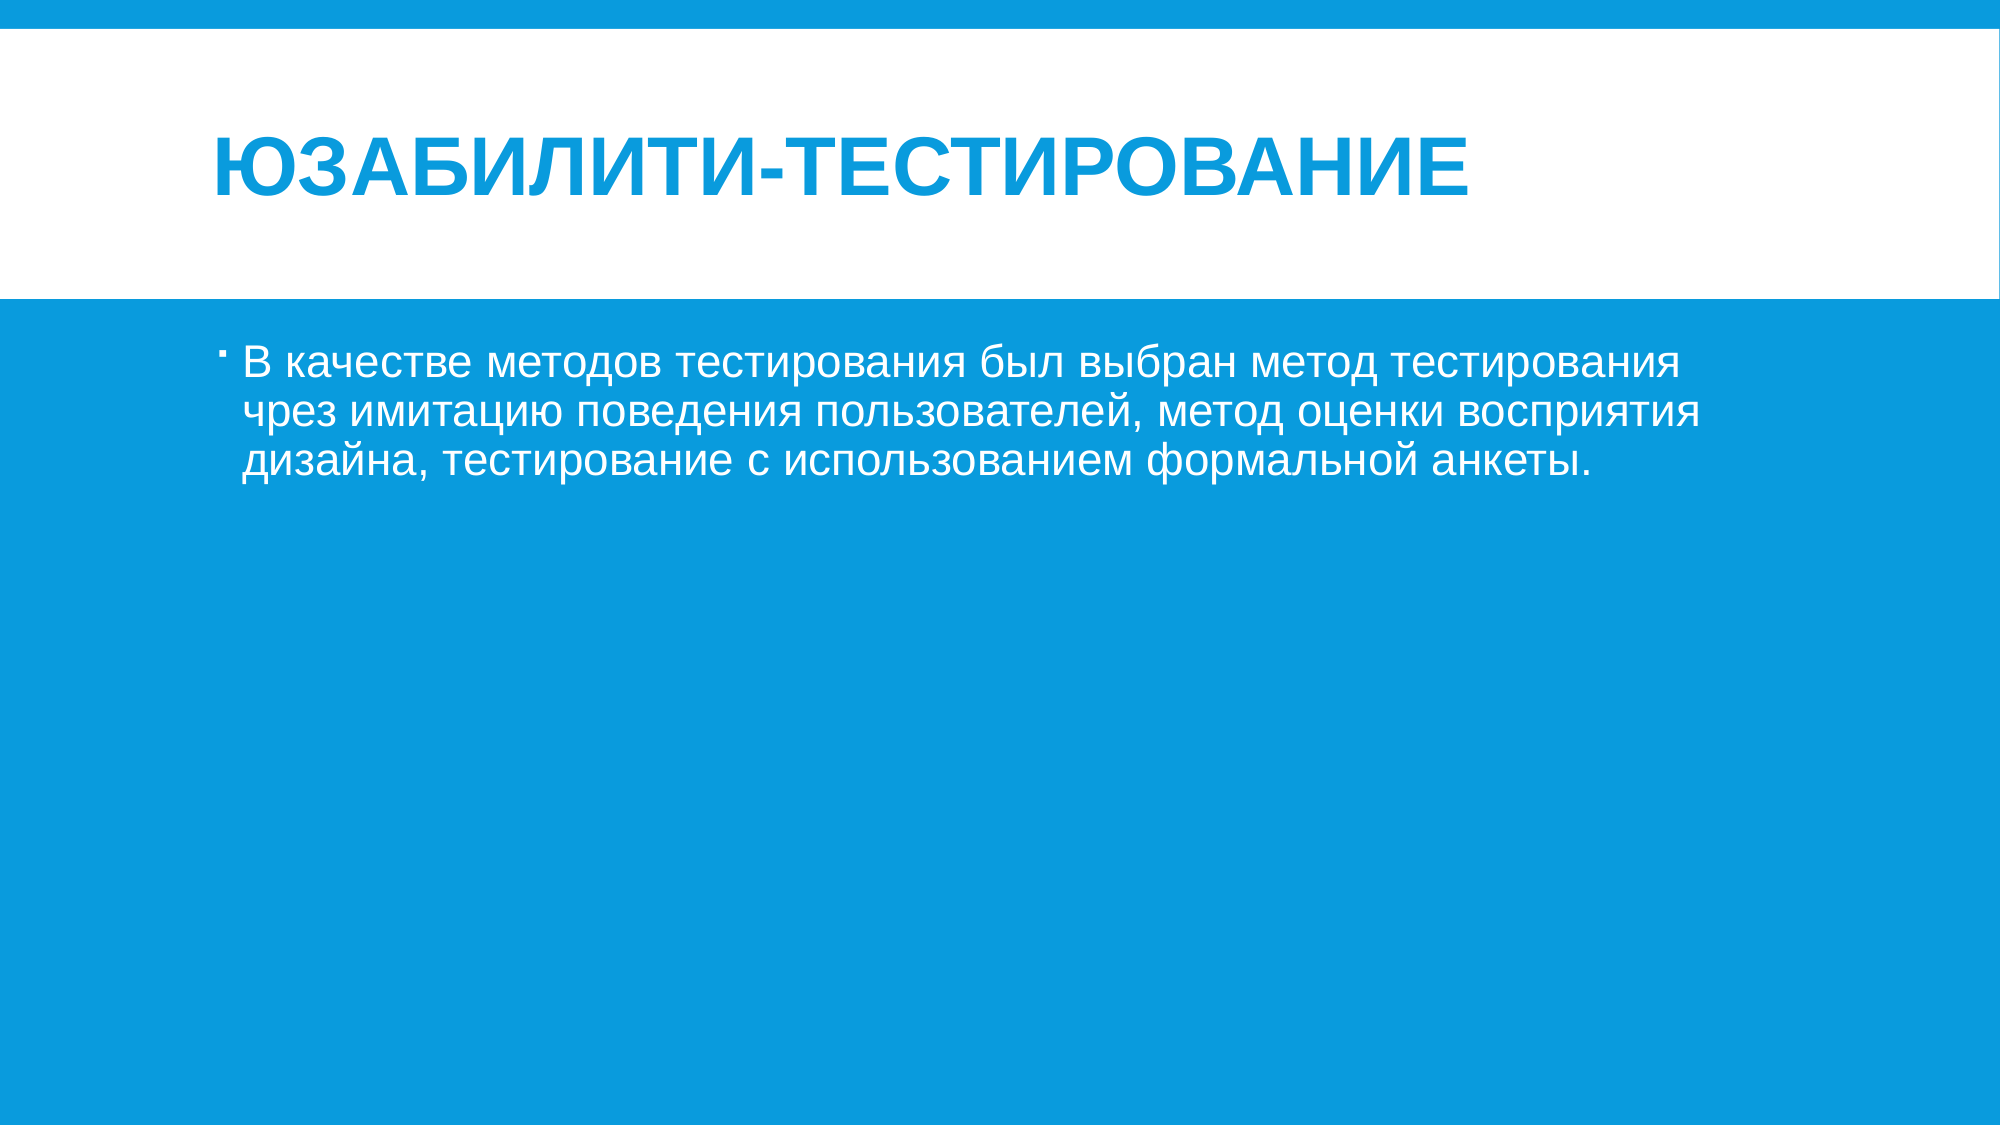

# Юзабилити-тестирование
В качестве методов тестирования был выбран метод тестирования чрез имитацию поведения пользователей, метод оценки восприятия дизайна, тестирование с использованием формальной анкеты.